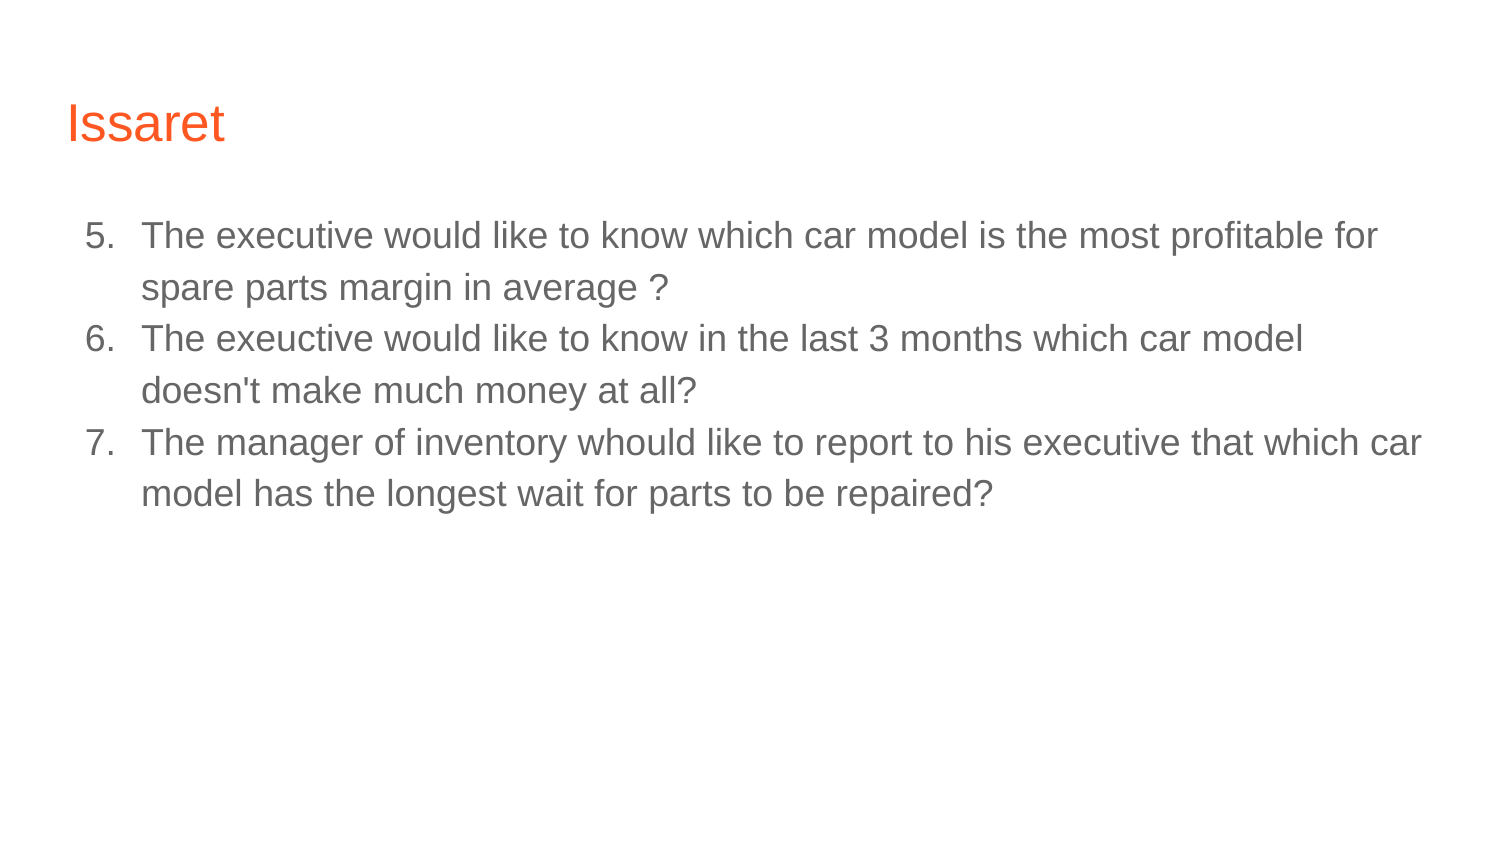

# Issaret
The executive would like to know which car model is the most profitable for spare parts margin in average ?
The exeuctive would like to know in the last 3 months which car model doesn't make much money at all?
The manager of inventory whould like to report to his executive that which car model has the longest wait for parts to be repaired?